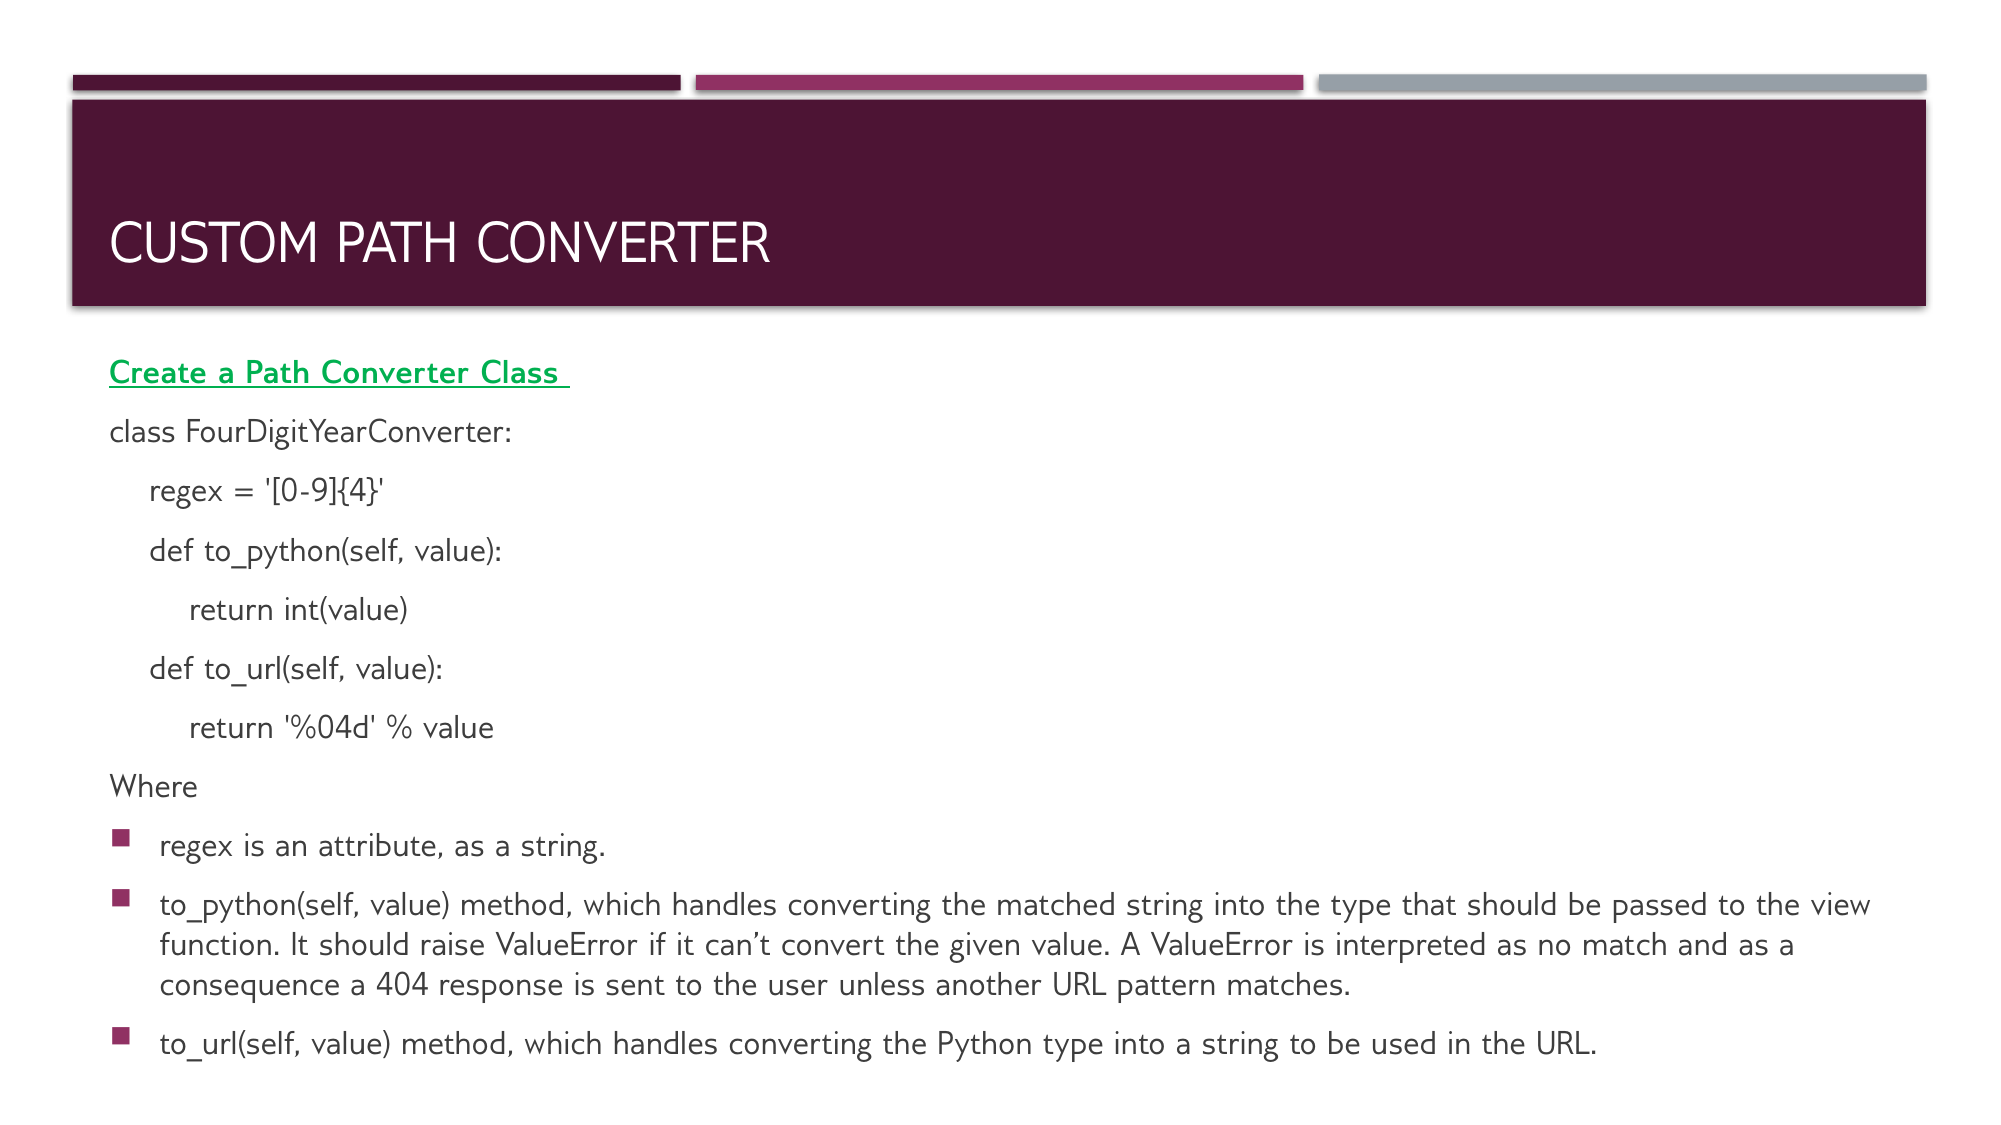

# Custom path converter
Create a Path Converter Class
class FourDigitYearConverter:
    regex = '[0-9]{4}'
    def to_python(self, value):
        return int(value)
    def to_url(self, value):
        return '%04d' % value
Where
regex is an attribute, as a string.
to_python(self, value) method, which handles converting the matched string into the type that should be passed to the view function. It should raise ValueError if it can’t convert the given value. A ValueError is interpreted as no match and as a consequence a 404 response is sent to the user unless another URL pattern matches.
to_url(self, value) method, which handles converting the Python type into a string to be used in the URL.